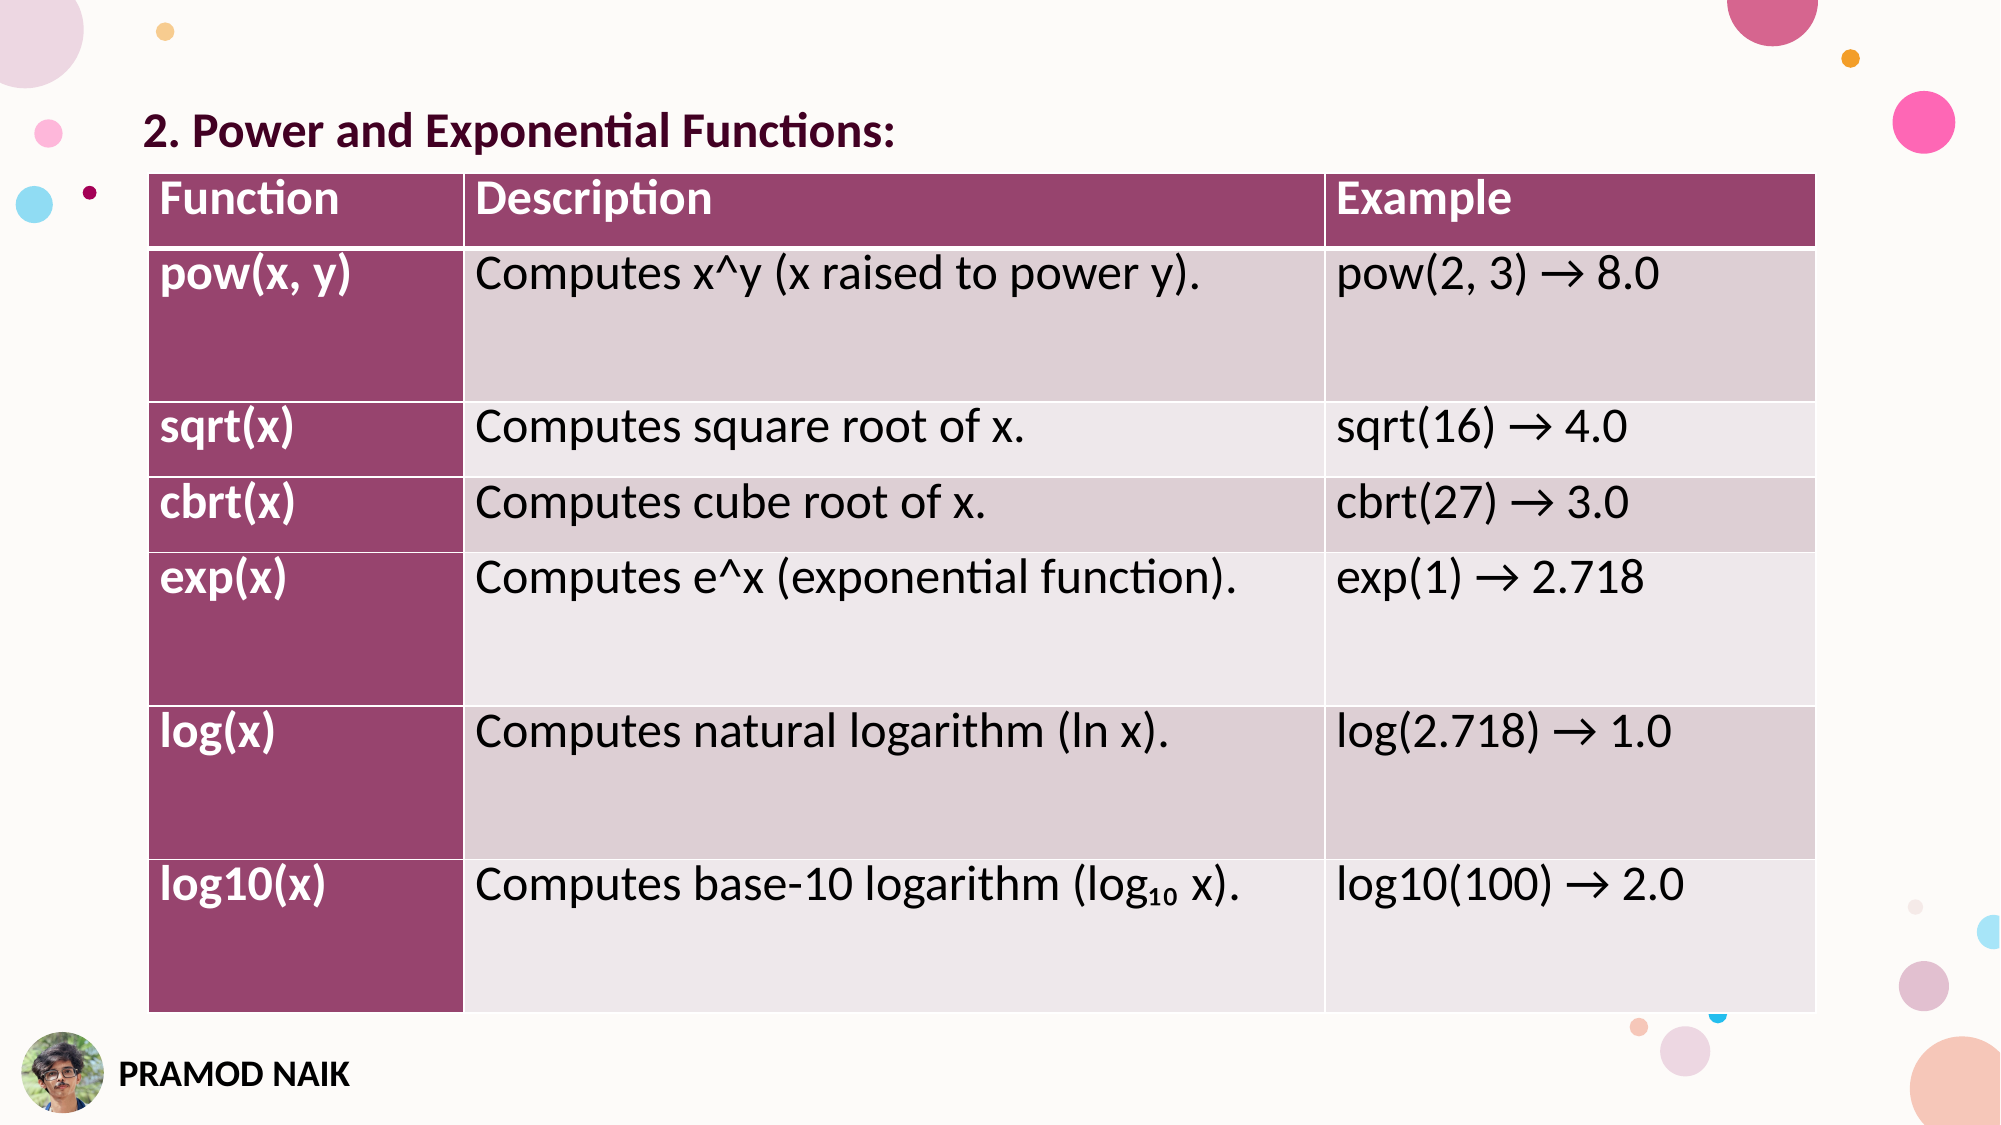

2. Power and Exponential Functions:

| Function | Description | Example |
| --- | --- | --- |
| pow(x, y) | Computes x^y (x raised to power y). | pow(2, 3) → 8.0 |
| sqrt(x) | Computes square root of x. | sqrt(16) → 4.0 |
| cbrt(x) | Computes cube root of x. | cbrt(27) → 3.0 |
| exp(x) | Computes e^x (exponential function). | exp(1) → 2.718 |
| log(x) | Computes natural logarithm (ln x). | log(2.718) → 1.0 |
| log10(x) | Computes base-10 logarithm (log₁₀ x). | log10(100) → 2.0 |